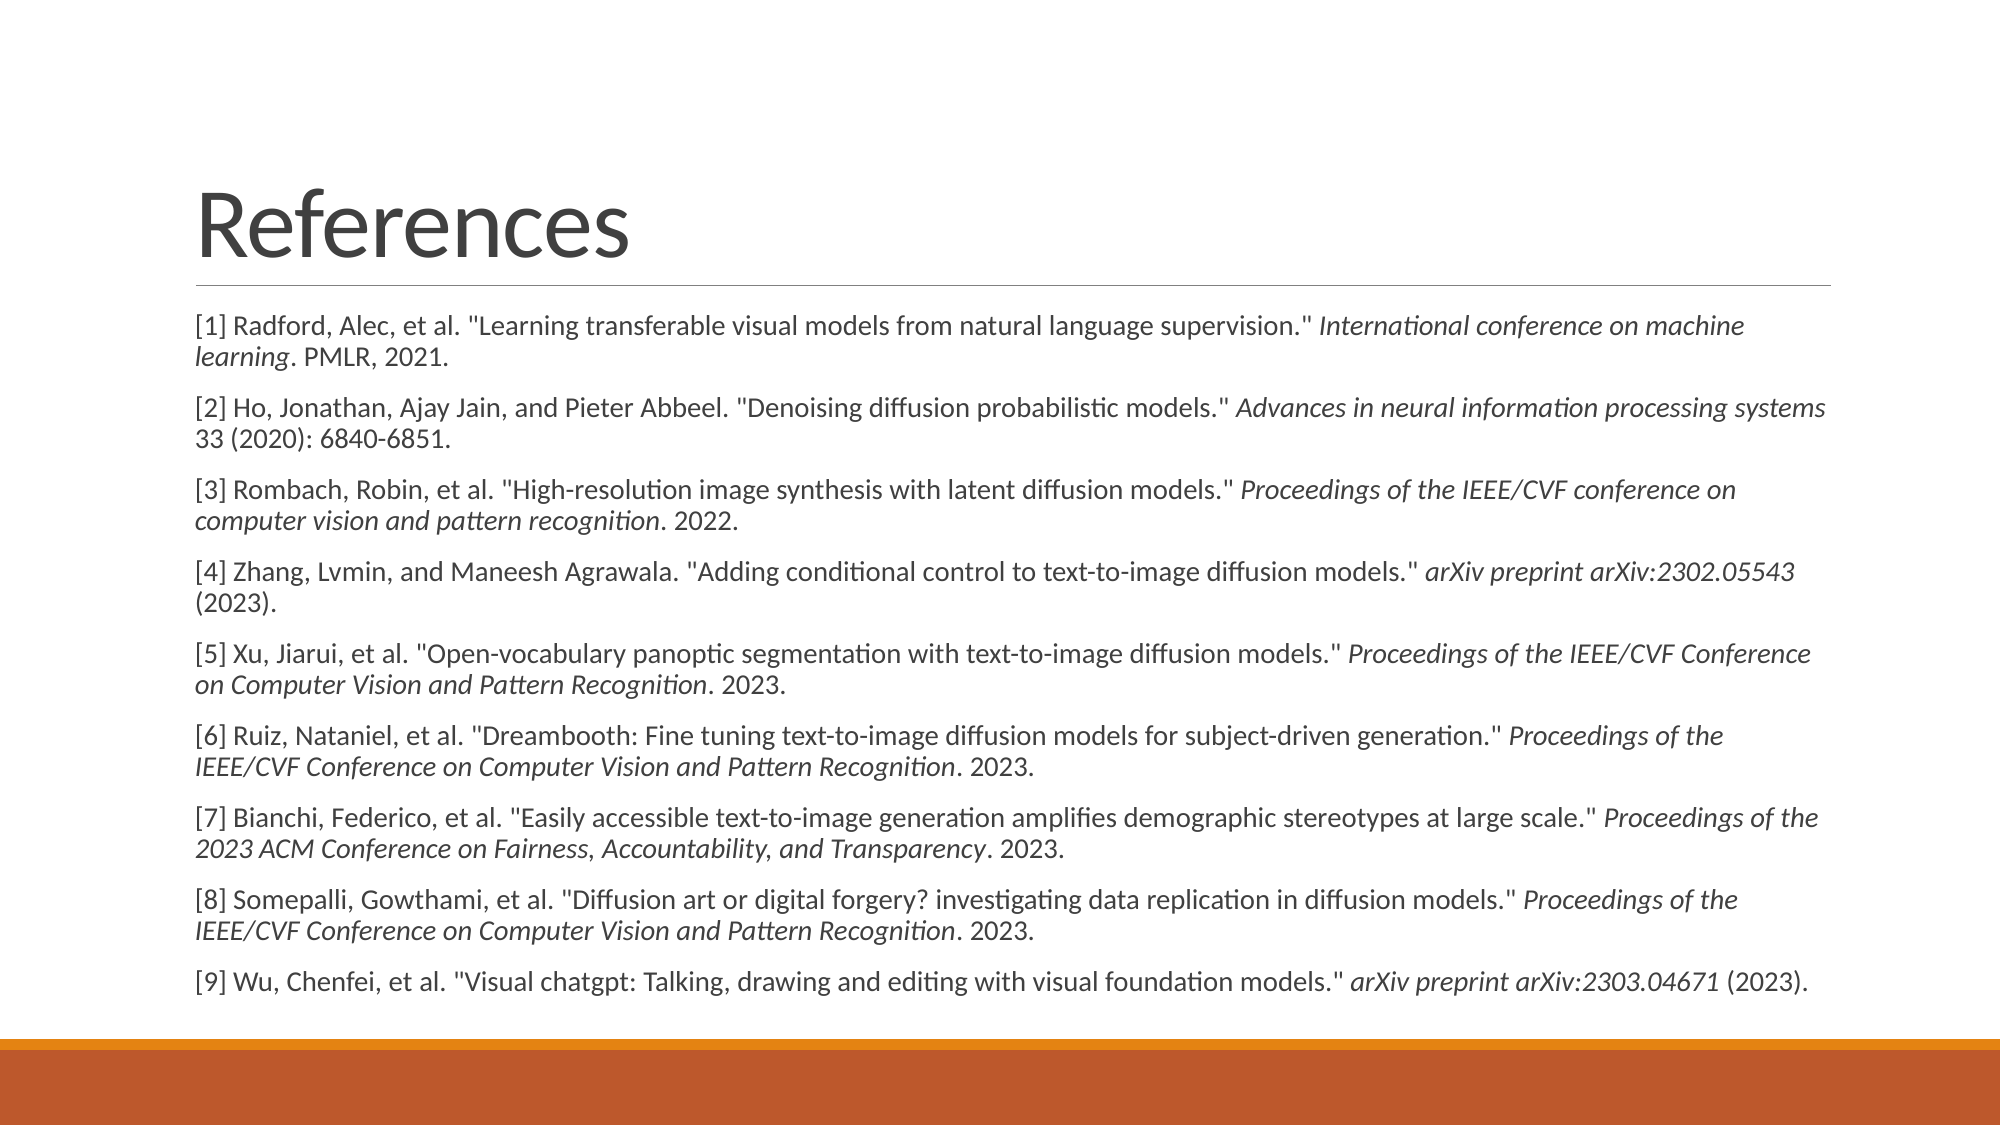

# References
[1] Radford, Alec, et al. "Learning transferable visual models from natural language supervision." International conference on machine learning. PMLR, 2021.
[2] Ho, Jonathan, Ajay Jain, and Pieter Abbeel. "Denoising diffusion probabilistic models." Advances in neural information processing systems 33 (2020): 6840-6851.
[3] Rombach, Robin, et al. "High-resolution image synthesis with latent diffusion models." Proceedings of the IEEE/CVF conference on computer vision and pattern recognition. 2022.
[4] Zhang, Lvmin, and Maneesh Agrawala. "Adding conditional control to text-to-image diffusion models." arXiv preprint arXiv:2302.05543 (2023).
[5] Xu, Jiarui, et al. "Open-vocabulary panoptic segmentation with text-to-image diffusion models." Proceedings of the IEEE/CVF Conference on Computer Vision and Pattern Recognition. 2023.
[6] Ruiz, Nataniel, et al. "Dreambooth: Fine tuning text-to-image diffusion models for subject-driven generation." Proceedings of the IEEE/CVF Conference on Computer Vision and Pattern Recognition. 2023.
[7] Bianchi, Federico, et al. "Easily accessible text-to-image generation amplifies demographic stereotypes at large scale." Proceedings of the 2023 ACM Conference on Fairness, Accountability, and Transparency. 2023.
[8] Somepalli, Gowthami, et al. "Diffusion art or digital forgery? investigating data replication in diffusion models." Proceedings of the IEEE/CVF Conference on Computer Vision and Pattern Recognition. 2023.
[9] Wu, Chenfei, et al. "Visual chatgpt: Talking, drawing and editing with visual foundation models." arXiv preprint arXiv:2303.04671 (2023).